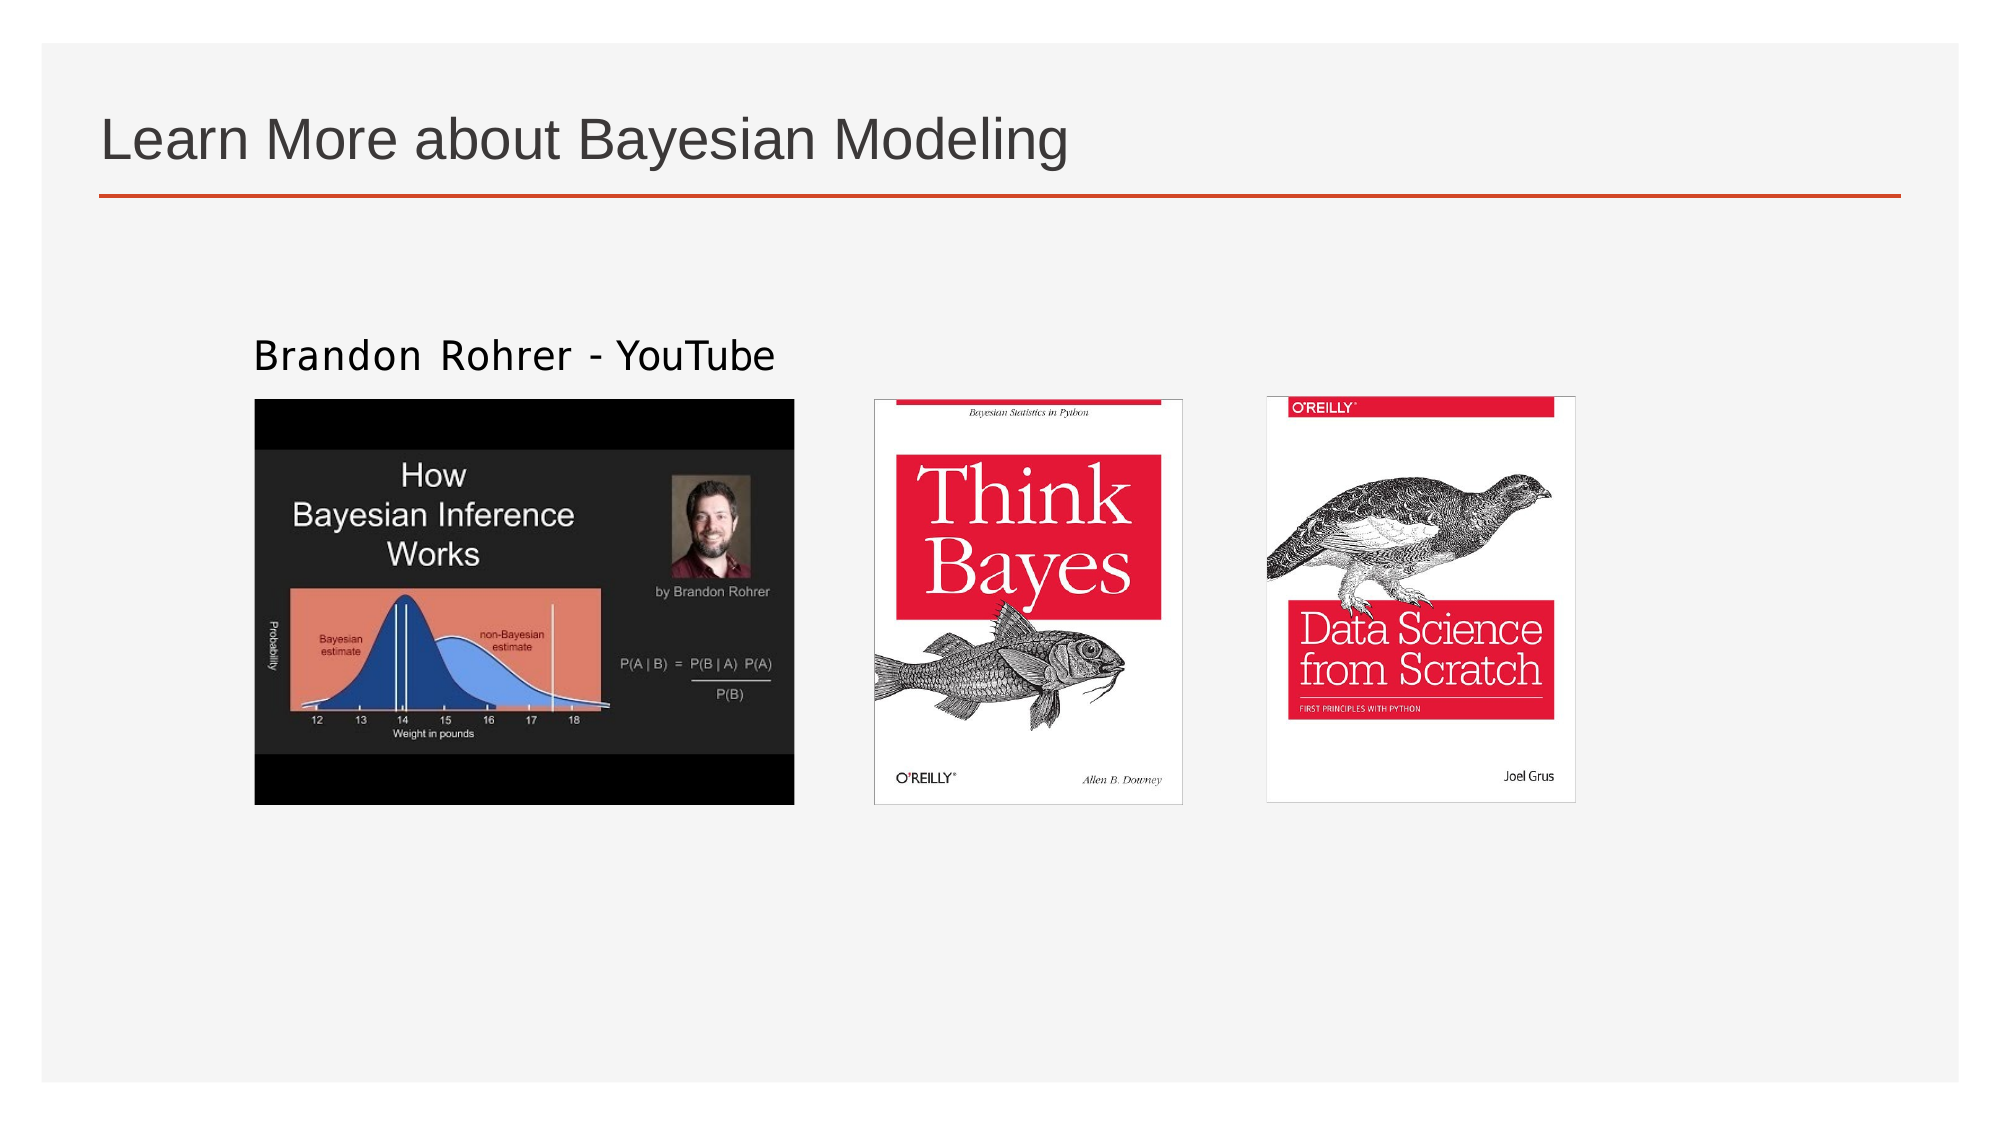

# Learn More about Bayesian Modeling
Brandon Rohrer - YouTube